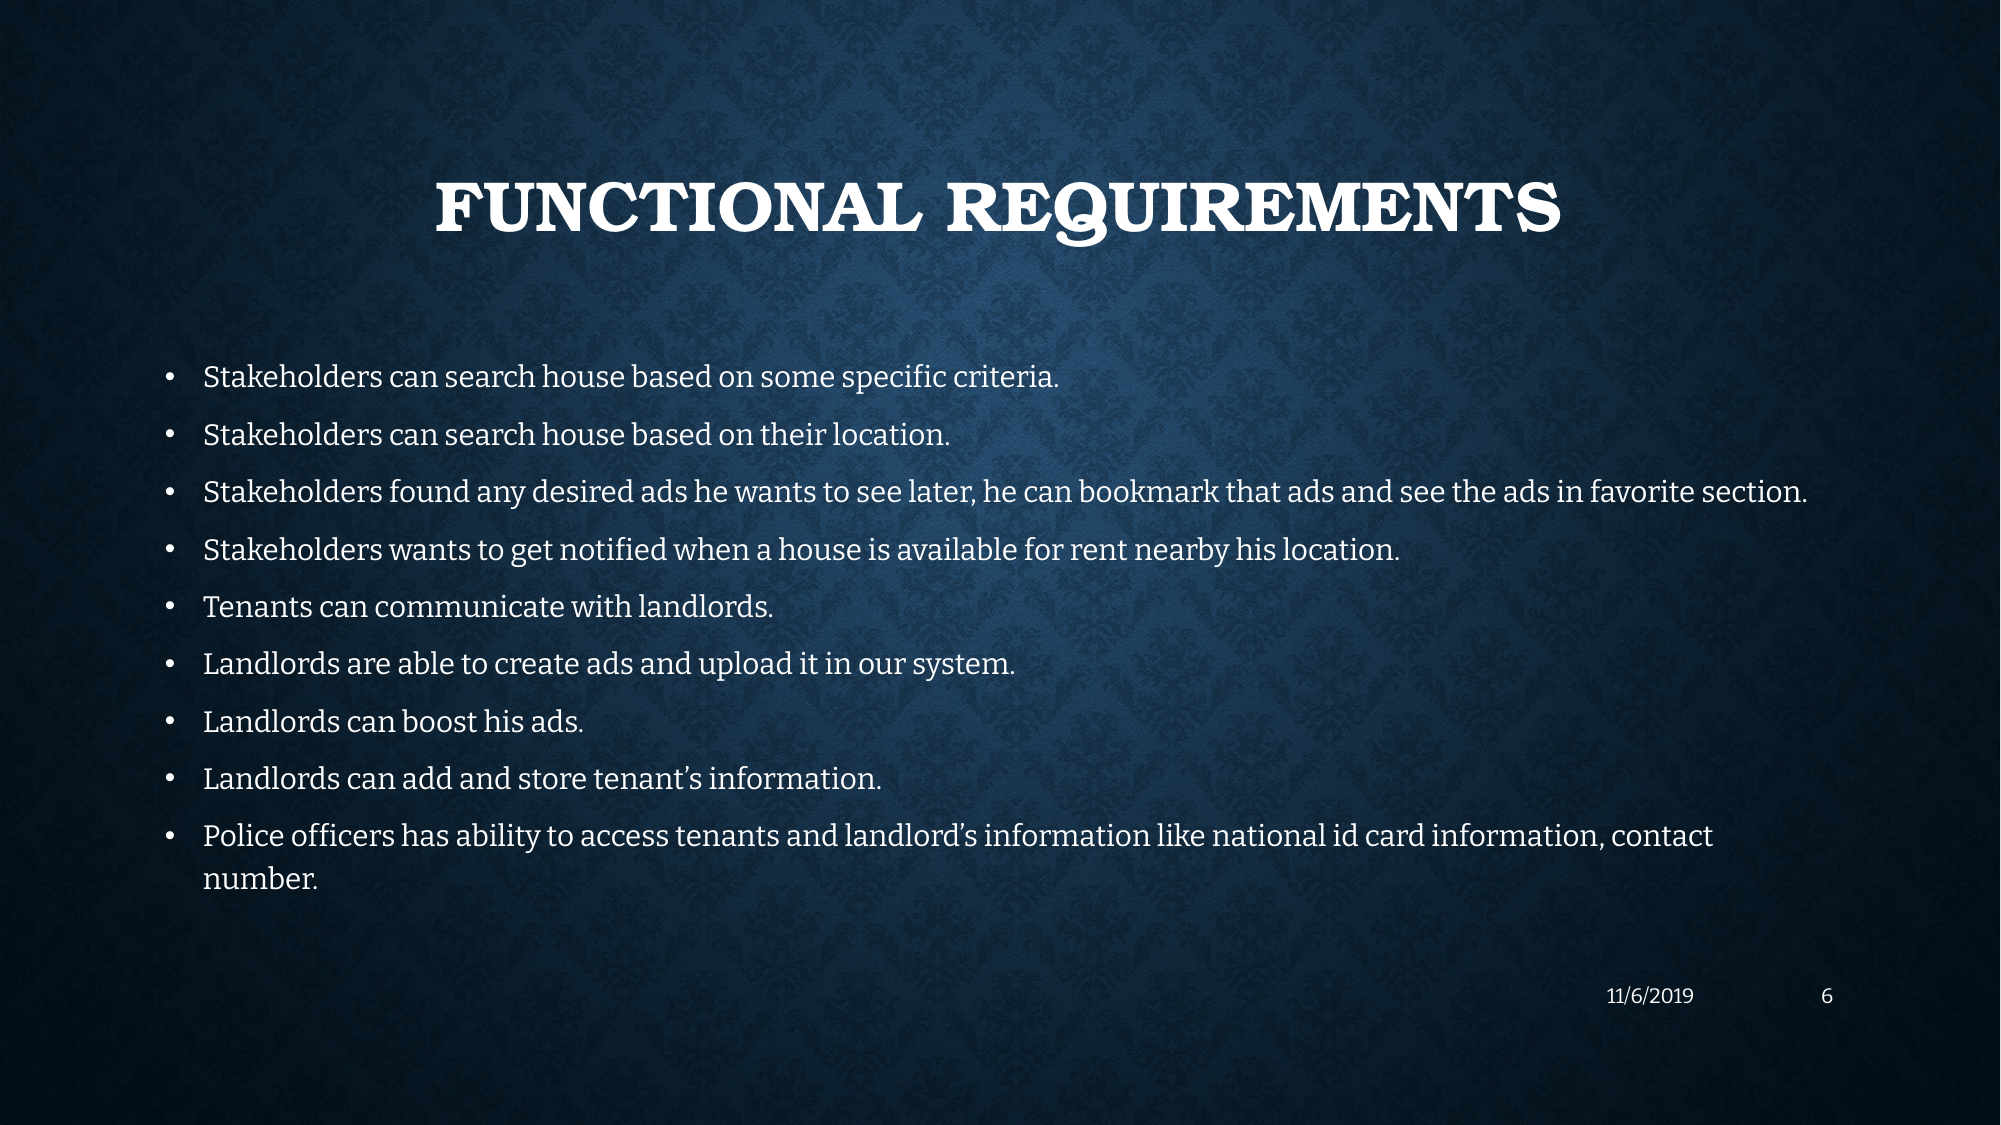

# Functional Requirements
Stakeholders can search house based on some specific criteria.
Stakeholders can search house based on their location.
Stakeholders found any desired ads he wants to see later, he can bookmark that ads and see the ads in favorite section.
Stakeholders wants to get notified when a house is available for rent nearby his location.
Tenants can communicate with landlords.
Landlords are able to create ads and upload it in our system.
Landlords can boost his ads.
Landlords can add and store tenant’s information.
Police officers has ability to access tenants and landlord’s information like national id card information, contact number.
11/6/2019
6